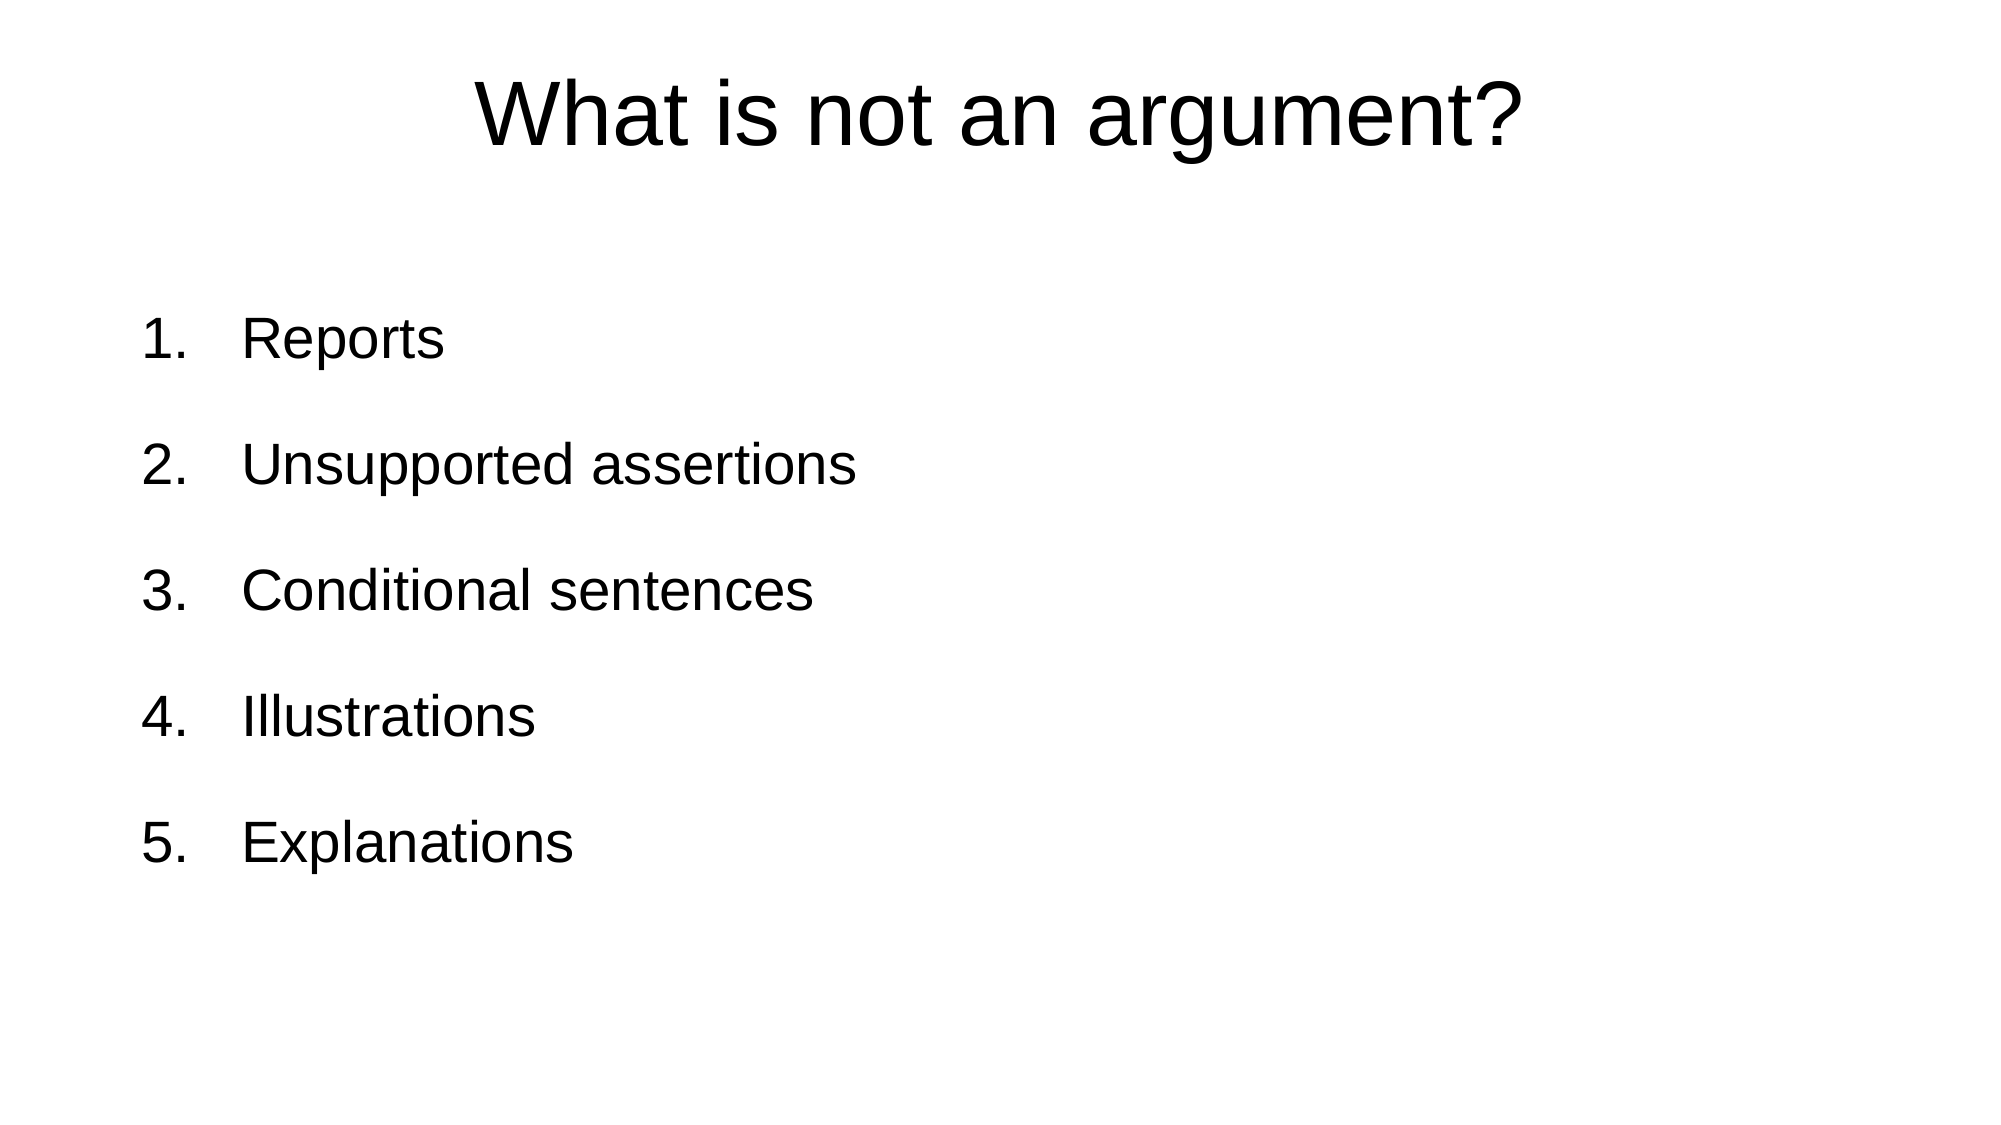

What is not an argument?
Reports
Unsupported assertions
Conditional sentences
Illustrations
Explanations